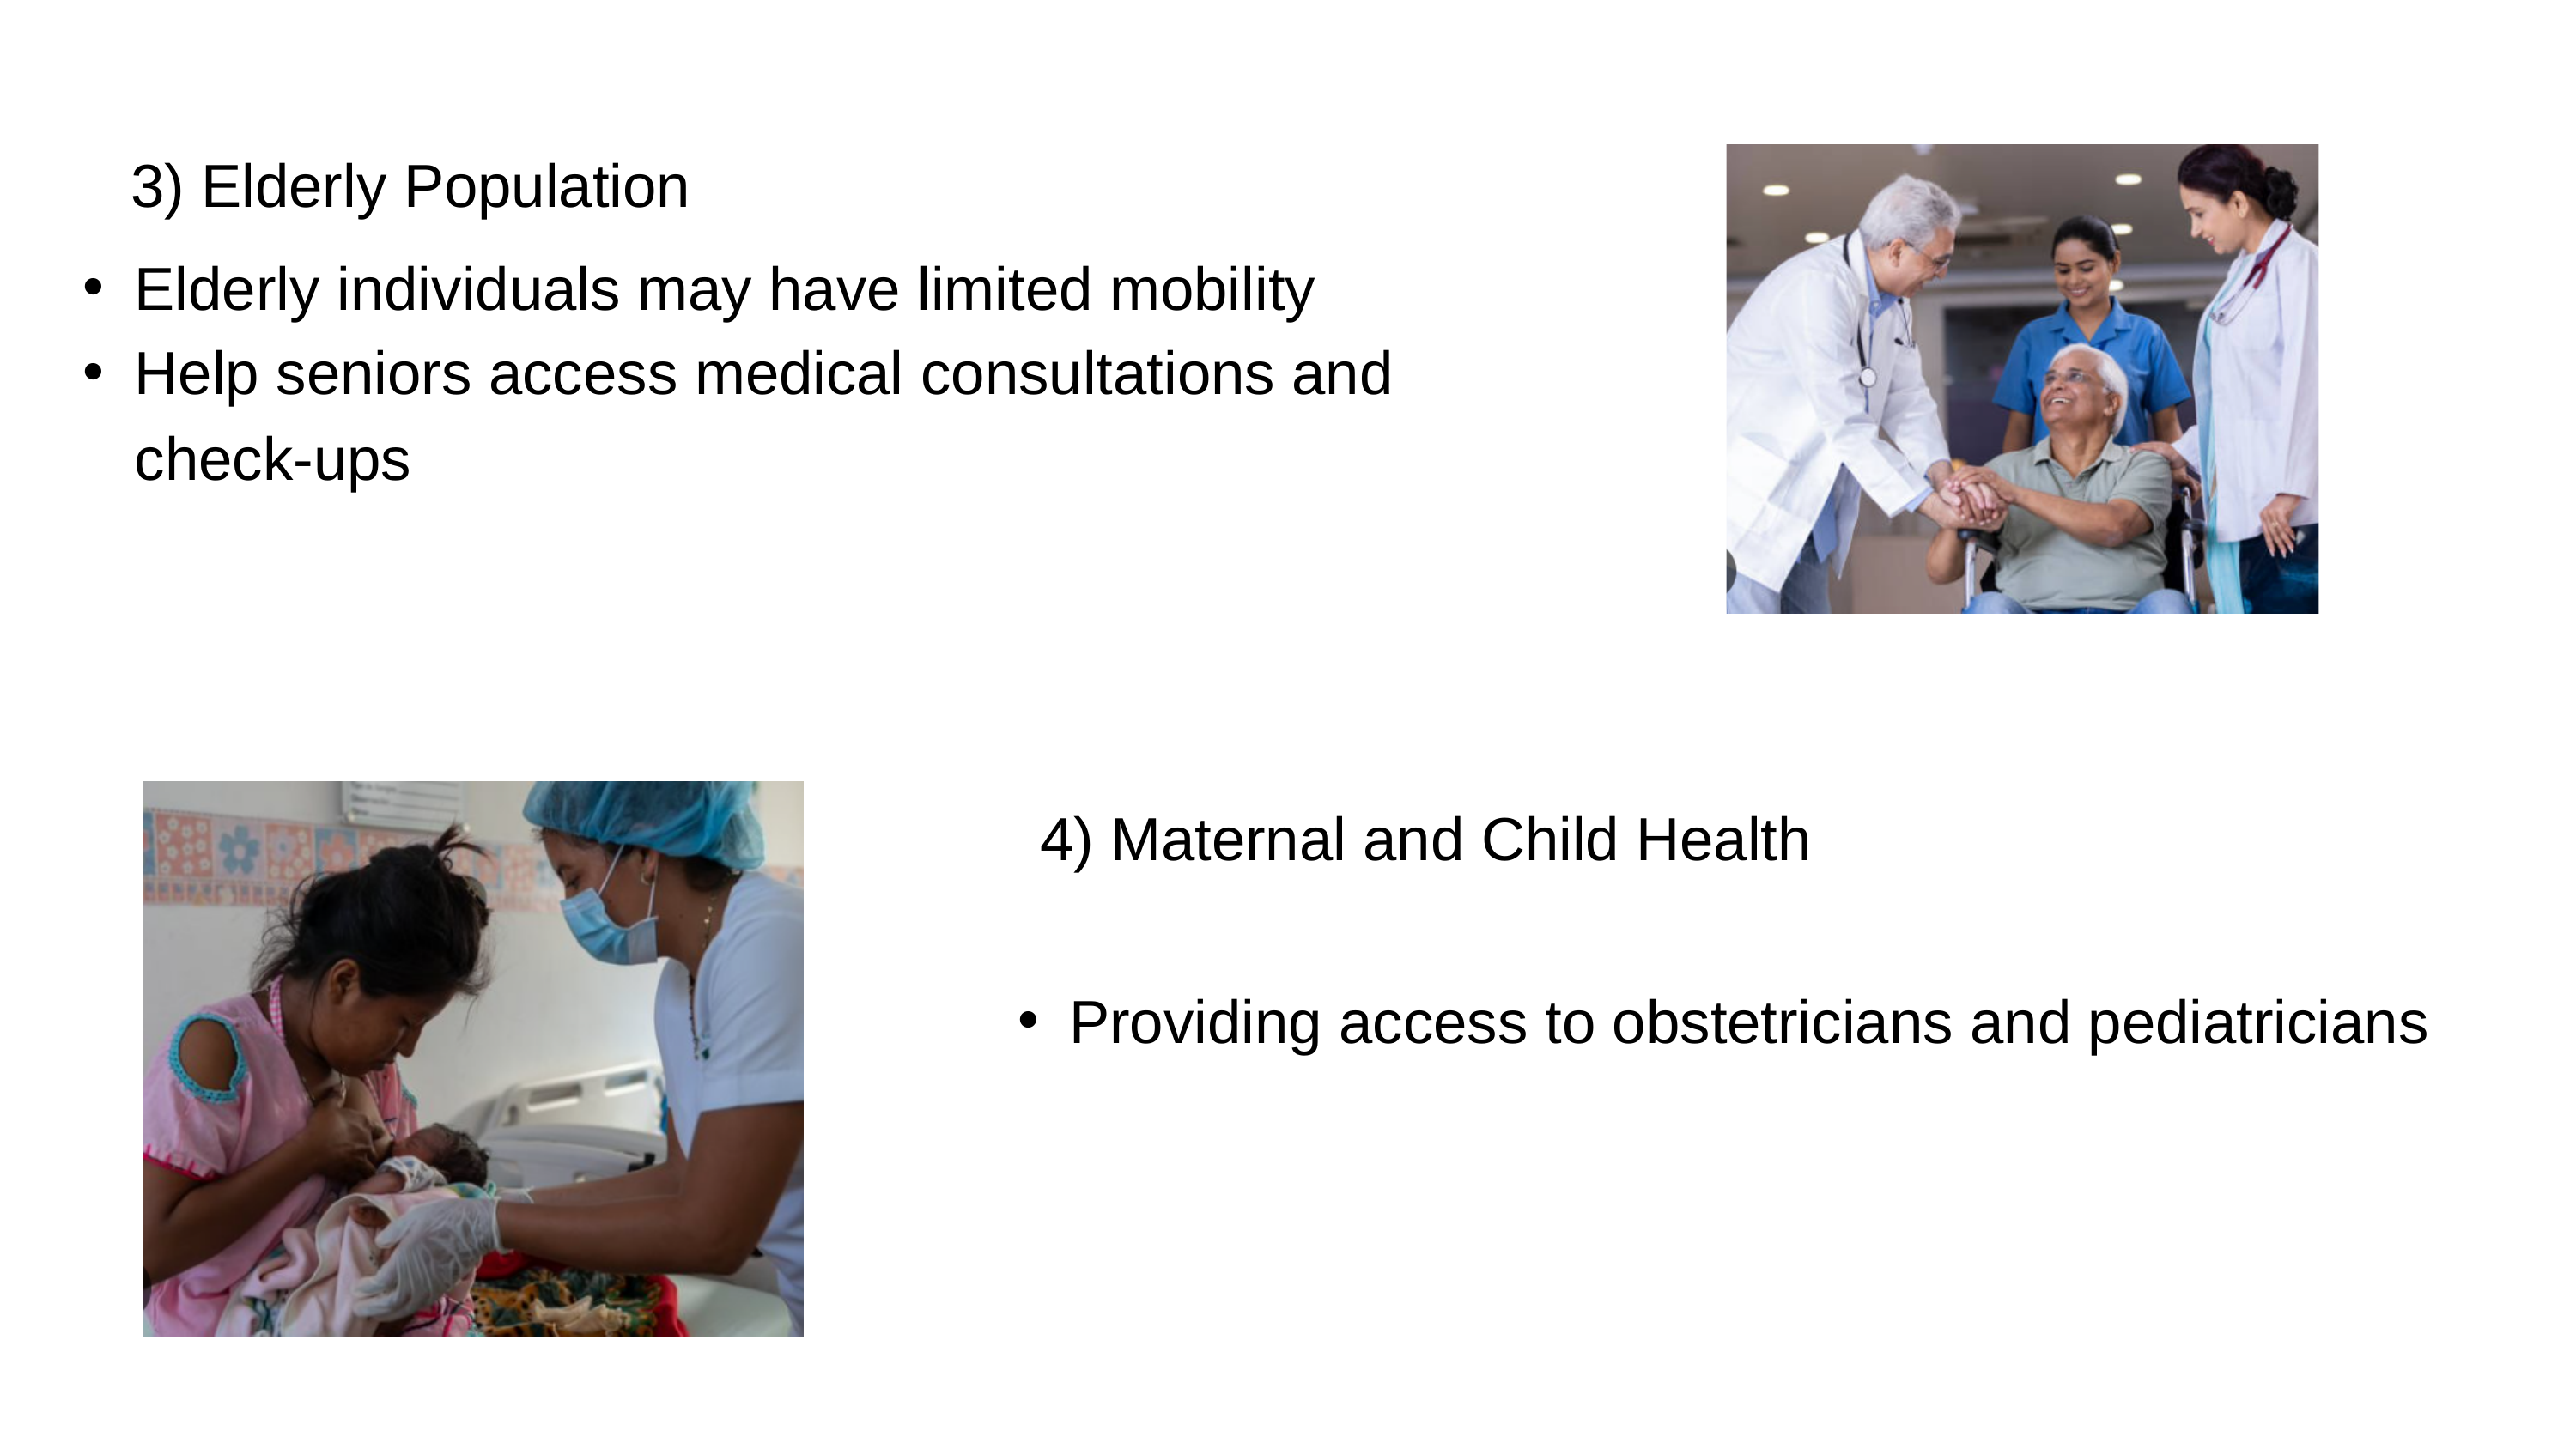

3) Elderly Population

Elderly individuals may have limited mobility
Help seniors access medical consultations and check-ups

4) Maternal and Child Health
Providing access to obstetricians and pediatricians